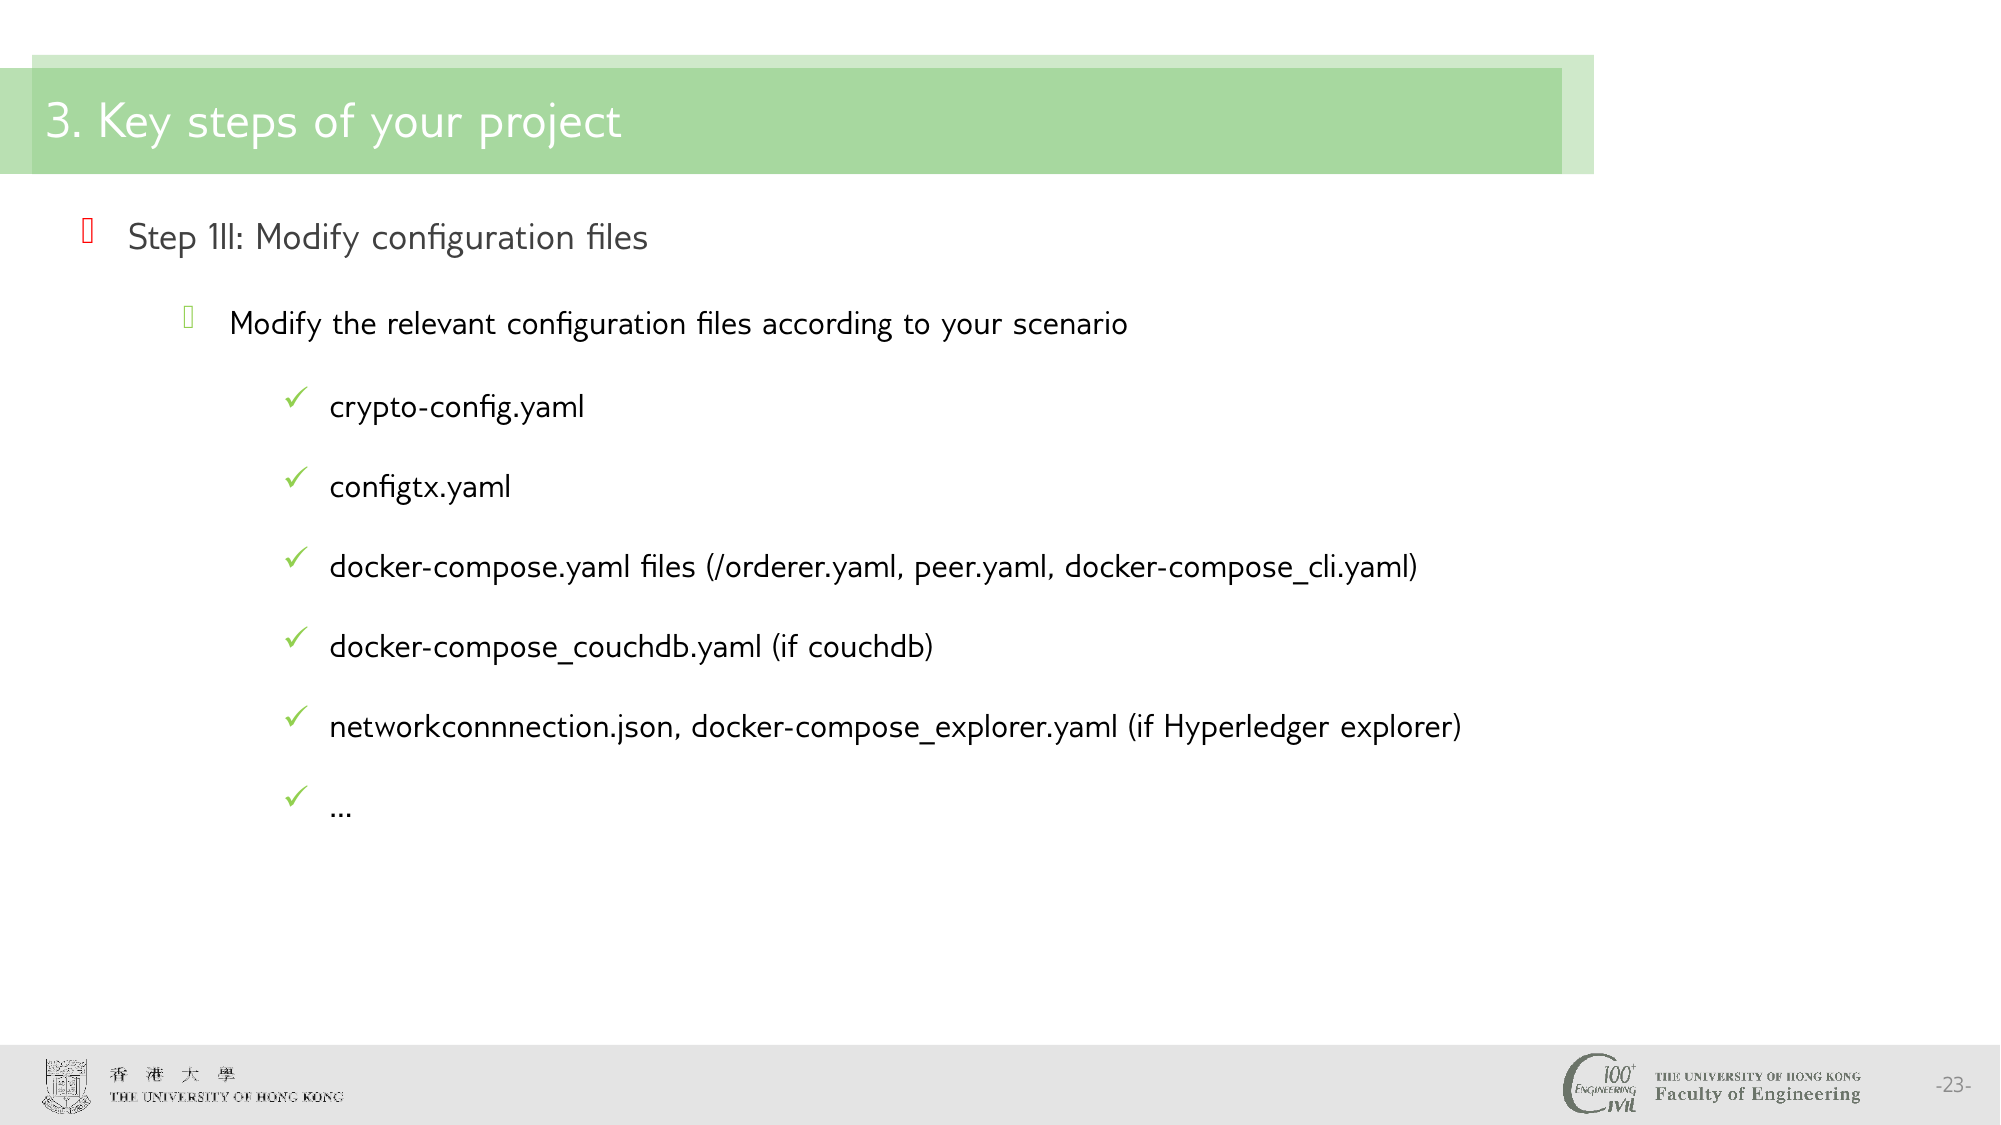

# 3. Key steps of your project
Step 1II: Modify configuration files
Modify the relevant configuration files according to your scenario
crypto-config.yaml
configtx.yaml
docker-compose.yaml files (/orderer.yaml, peer.yaml, docker-compose_cli.yaml)
docker-compose_couchdb.yaml (if couchdb)
networkconnnection.json, docker-compose_explorer.yaml (if Hyperledger explorer)
…
-23-